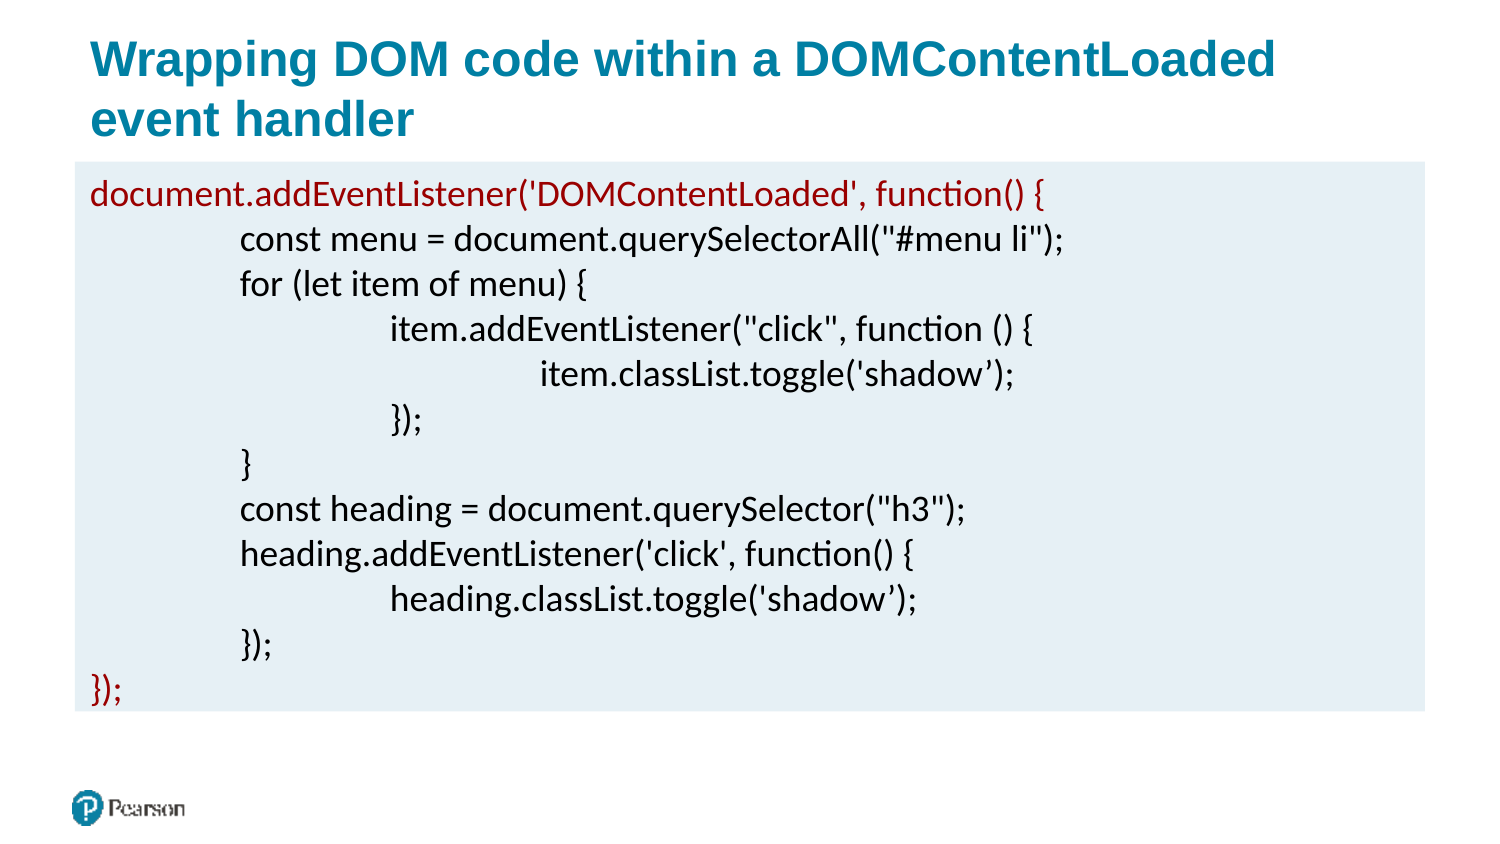

# Wrapping DOM code within a DOMContentLoaded event handler
document.addEventListener('DOMContentLoaded', function() {
	const menu = document.querySelectorAll("#menu li");
	for (let item of menu) {
		item.addEventListener("click", function () {
			item.classList.toggle('shadow’);
		});
	}
	const heading = document.querySelector("h3");
	heading.addEventListener('click', function() {
		heading.classList.toggle('shadow’);
	});
});